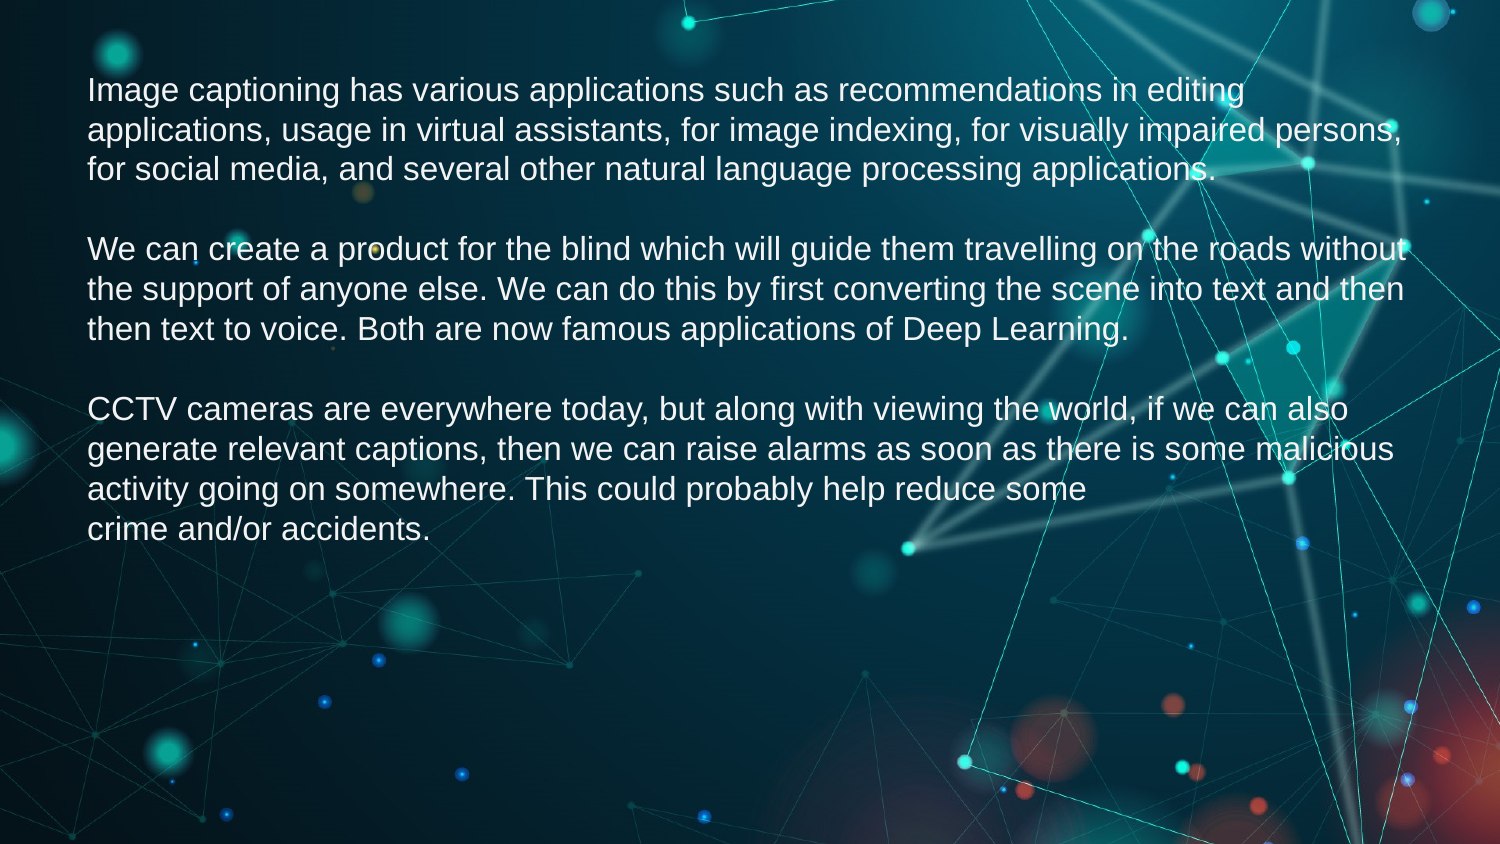

Image captioning has various applications such as recommendations in editing applications, usage in virtual assistants, for image indexing, for visually impaired persons, for social media, and several other natural language processing applications.

We can create a product for the blind which will guide them travelling on the roads without the support of anyone else. We can do this by first converting the scene into text and then then text to voice. Both are now famous applications of Deep Learning.

CCTV cameras are everywhere today, but along with viewing the world, if we can also generate relevant captions, then we can raise alarms as soon as there is some malicious activity going on somewhere. This could probably help reduce some
crime and/or accidents.